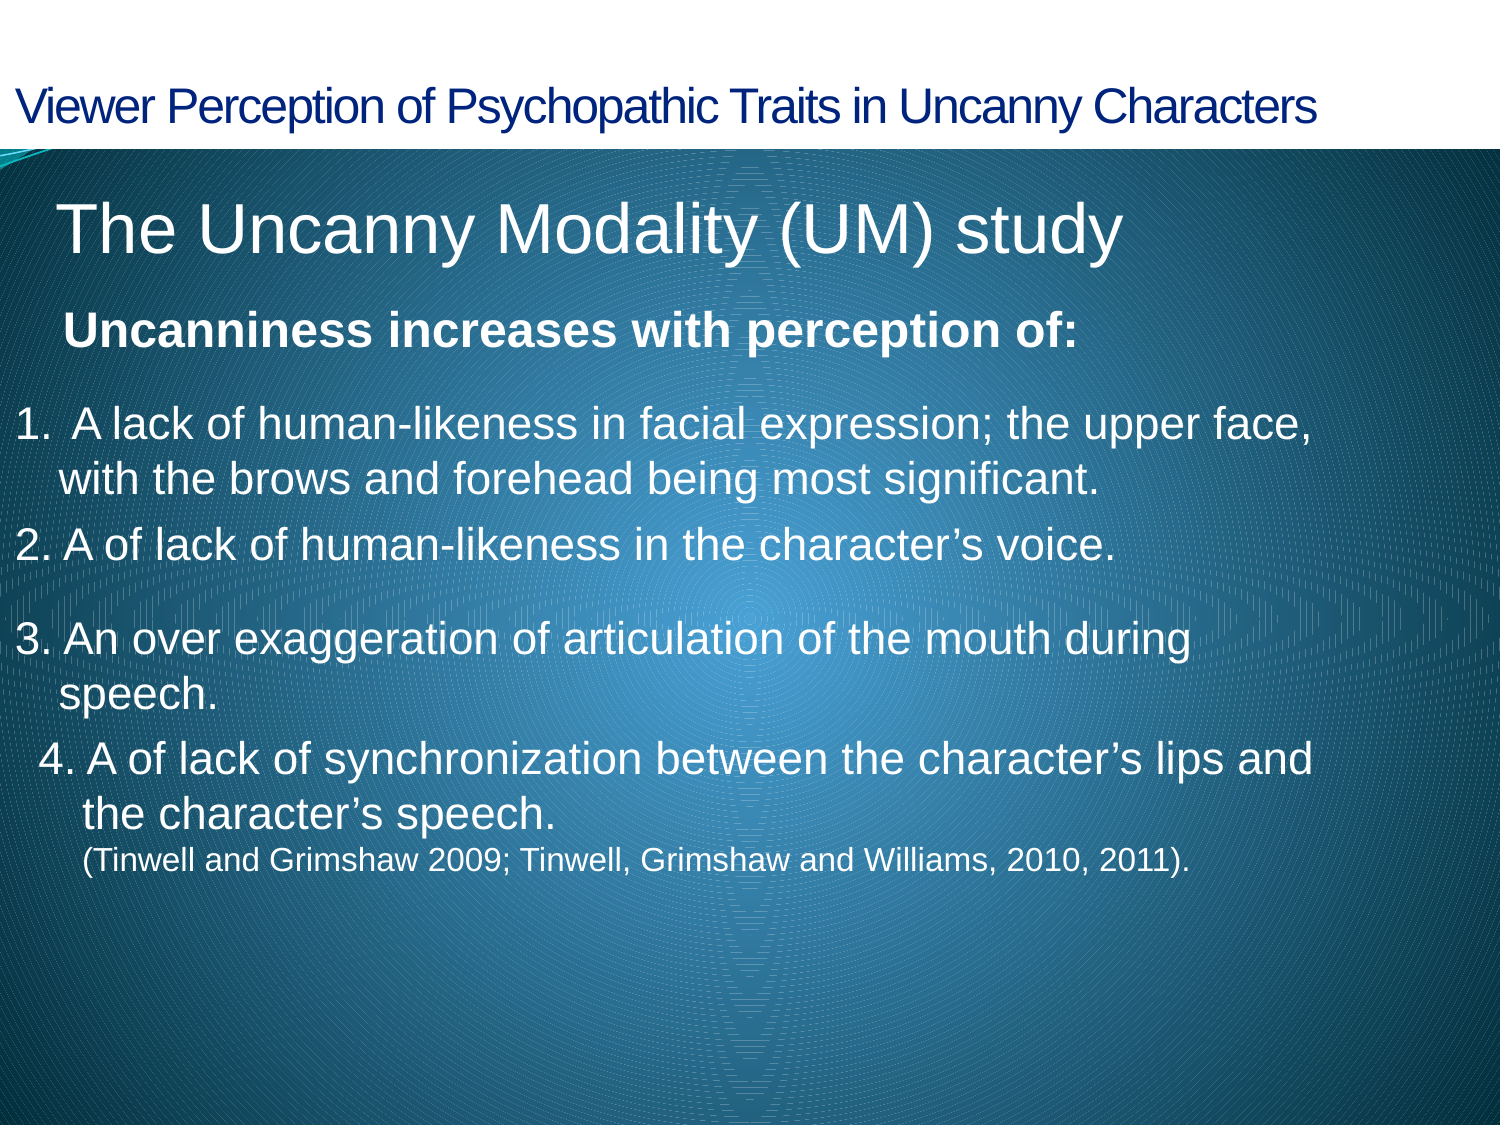

Viewer Perception of Psychopathic Traits in Uncanny Characters
The Uncanny Modality (UM) study
Uncanniness increases with perception of:
 A lack of human-likeness in facial expression; the upper face, with the brows and forehead being most significant.
2. A of lack of human-likeness in the character’s voice.

3. An over exaggeration of articulation of the mouth during speech.
4. A of lack of synchronization between the character’s lips and the character’s speech.
(Tinwell and Grimshaw 2009; Tinwell, Grimshaw and Williams, 2010, 2011).